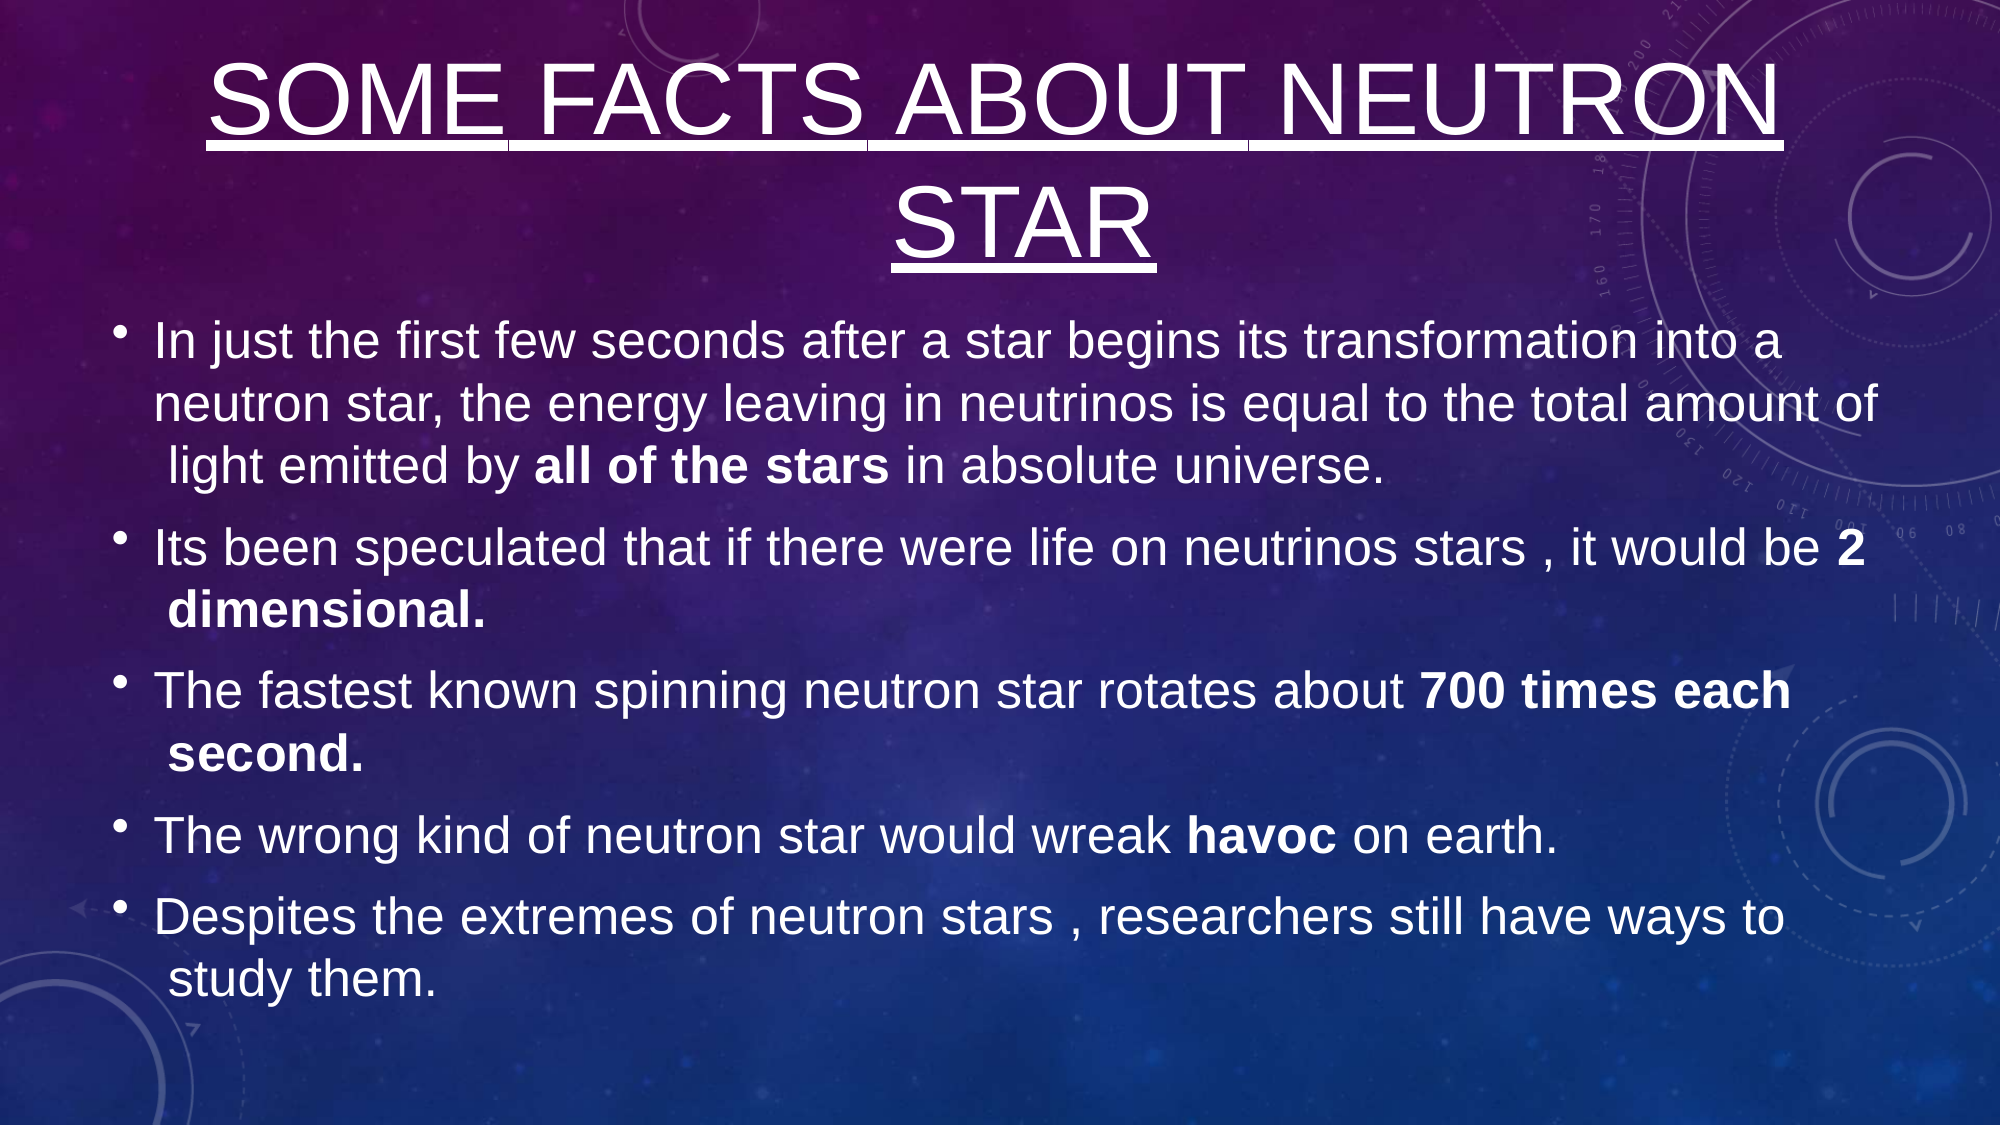

# SOME FACTS ABOUT NEUTRON  STAR
In just the first few seconds after a star begins its transformation into a  neutron star, the energy leaving in neutrinos is equal to the total amount of  light emitted by all of the stars in absolute universe.
Its been speculated that if there were life on neutrinos stars , it would be 2  dimensional.
The fastest known spinning neutron star rotates about 700 times each  second.
The wrong kind of neutron star would wreak havoc on earth.
Despites the extremes of neutron stars , researchers still have ways to  study them.